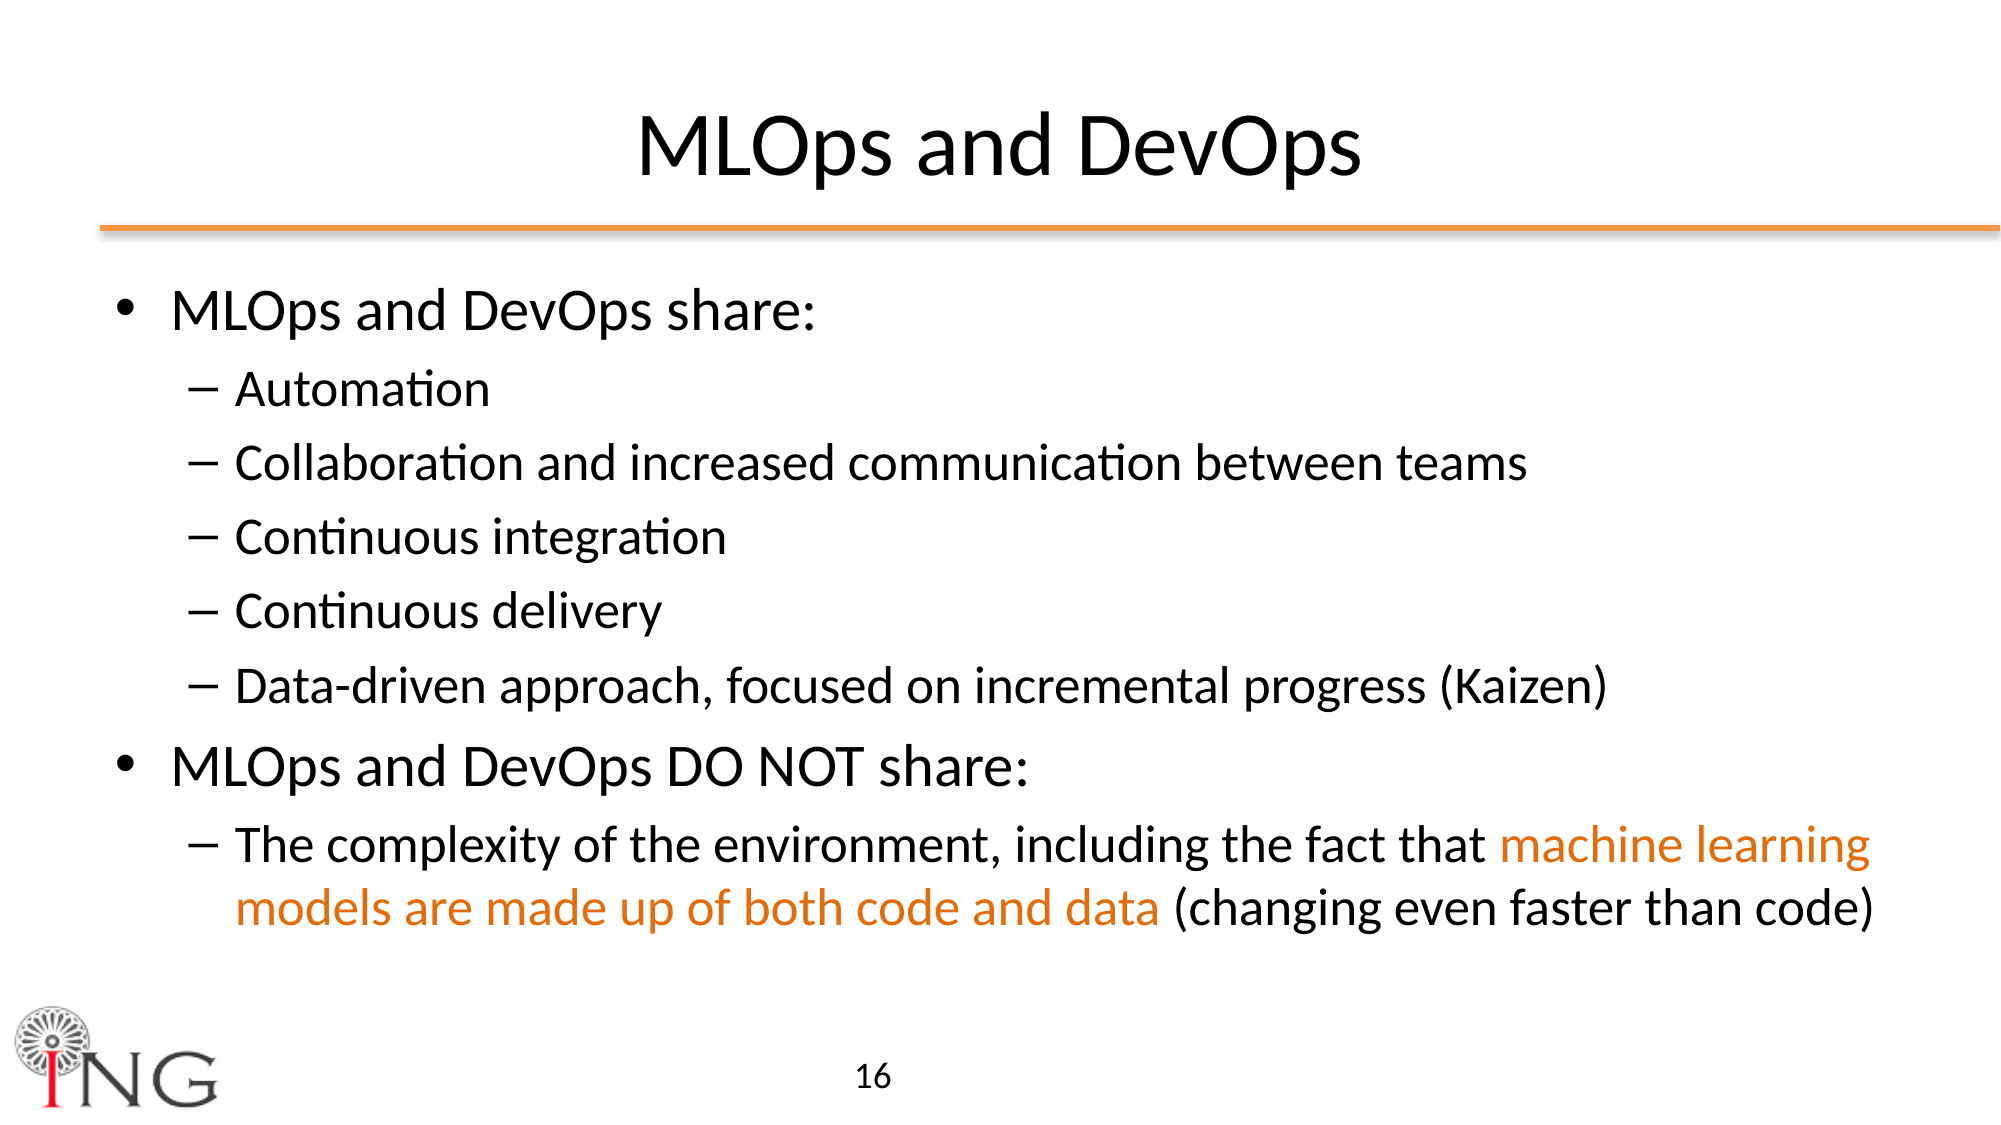

# MLOps and DevOps
MLOps and DevOps share:
Automation
Collaboration and increased communication between teams
Continuous integration
Continuous delivery
Data-driven approach, focused on incremental progress (Kaizen)
MLOps and DevOps DO NOT share:
The complexity of the environment, including the fact that machine learning models are made up of both code and data (changing even faster than code)

16